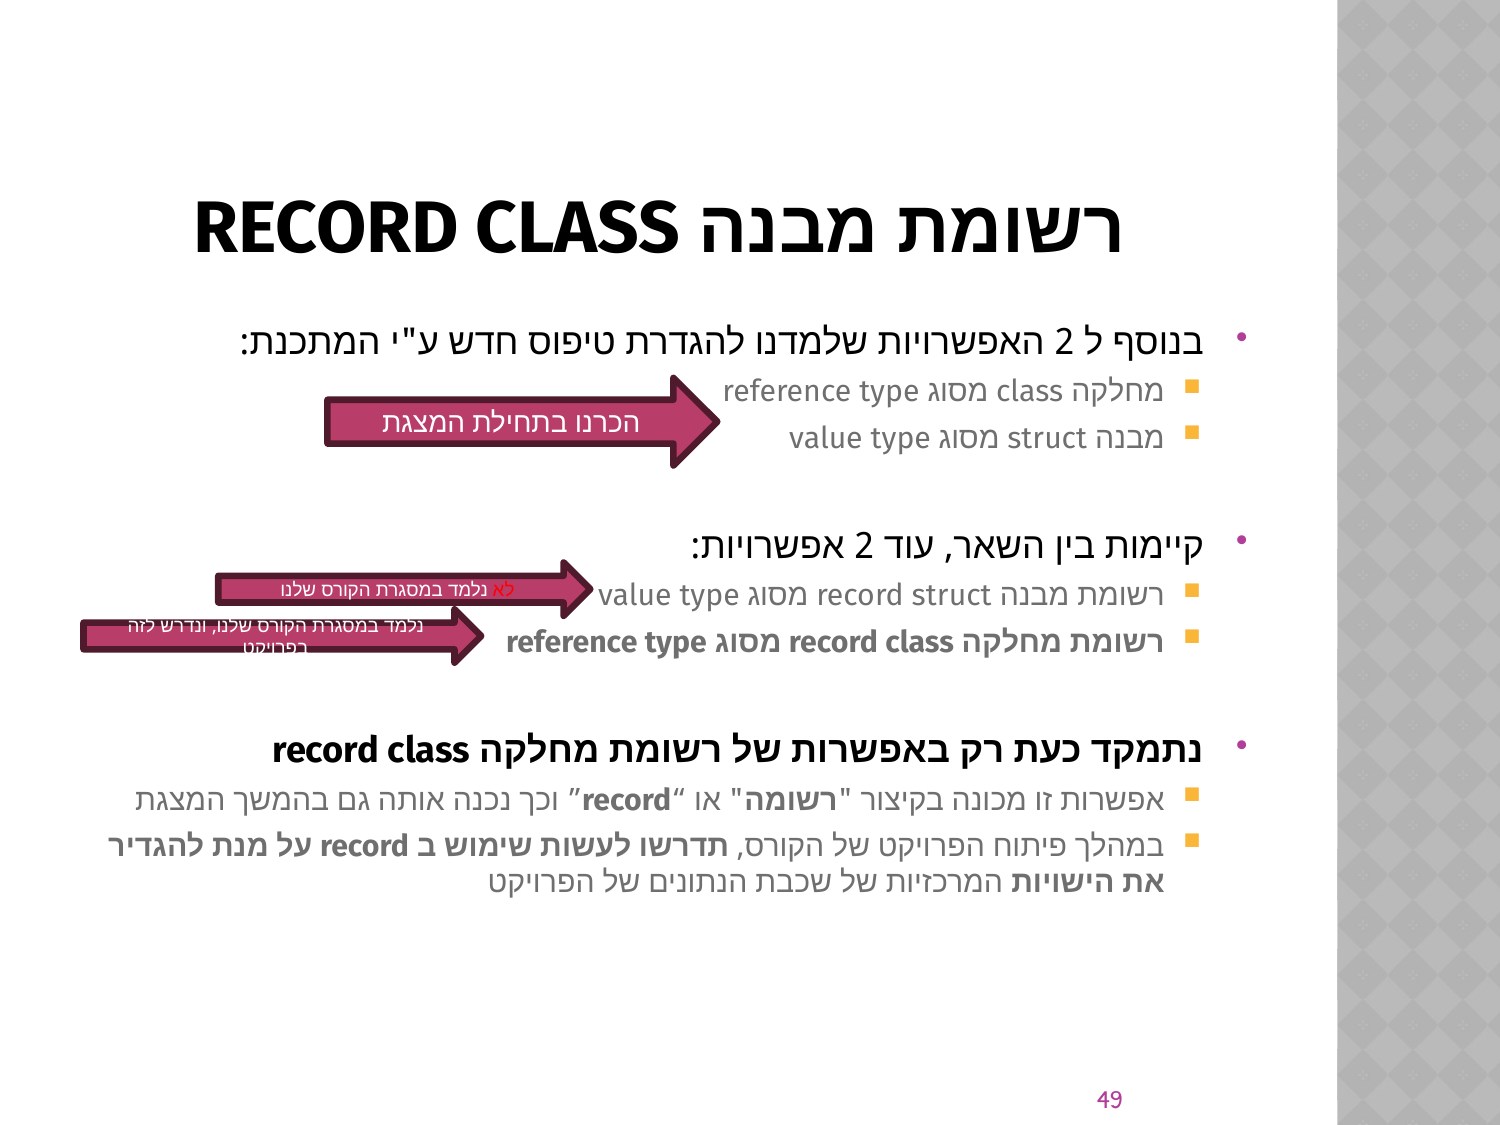

# רשומת מבנה record CLASS
בנוסף ל 2 האפשרויות שלמדנו להגדרת טיפוס חדש ע"י המתכנת:
מחלקה class מסוג reference type
מבנה struct מסוג value type

קיימות בין השאר, עוד 2 אפשרויות:
רשומת מבנה record struct מסוג value type
רשומת מחלקה record class מסוג reference type

נתמקד כעת רק באפשרות של רשומת מחלקה record class
אפשרות זו מכונה בקיצור "רשומה" או “record” וכך נכנה אותה גם בהמשך המצגת
במהלך פיתוח הפרויקט של הקורס, תדרשו לעשות שימוש ב record על מנת להגדיר את הישויות המרכזיות של שכבת הנתונים של הפרויקט
הכרנו בתחילת המצגת
לא נלמד במסגרת הקורס שלנו
נלמד במסגרת הקורס שלנו, ונדרש לזה בפרויקט
49